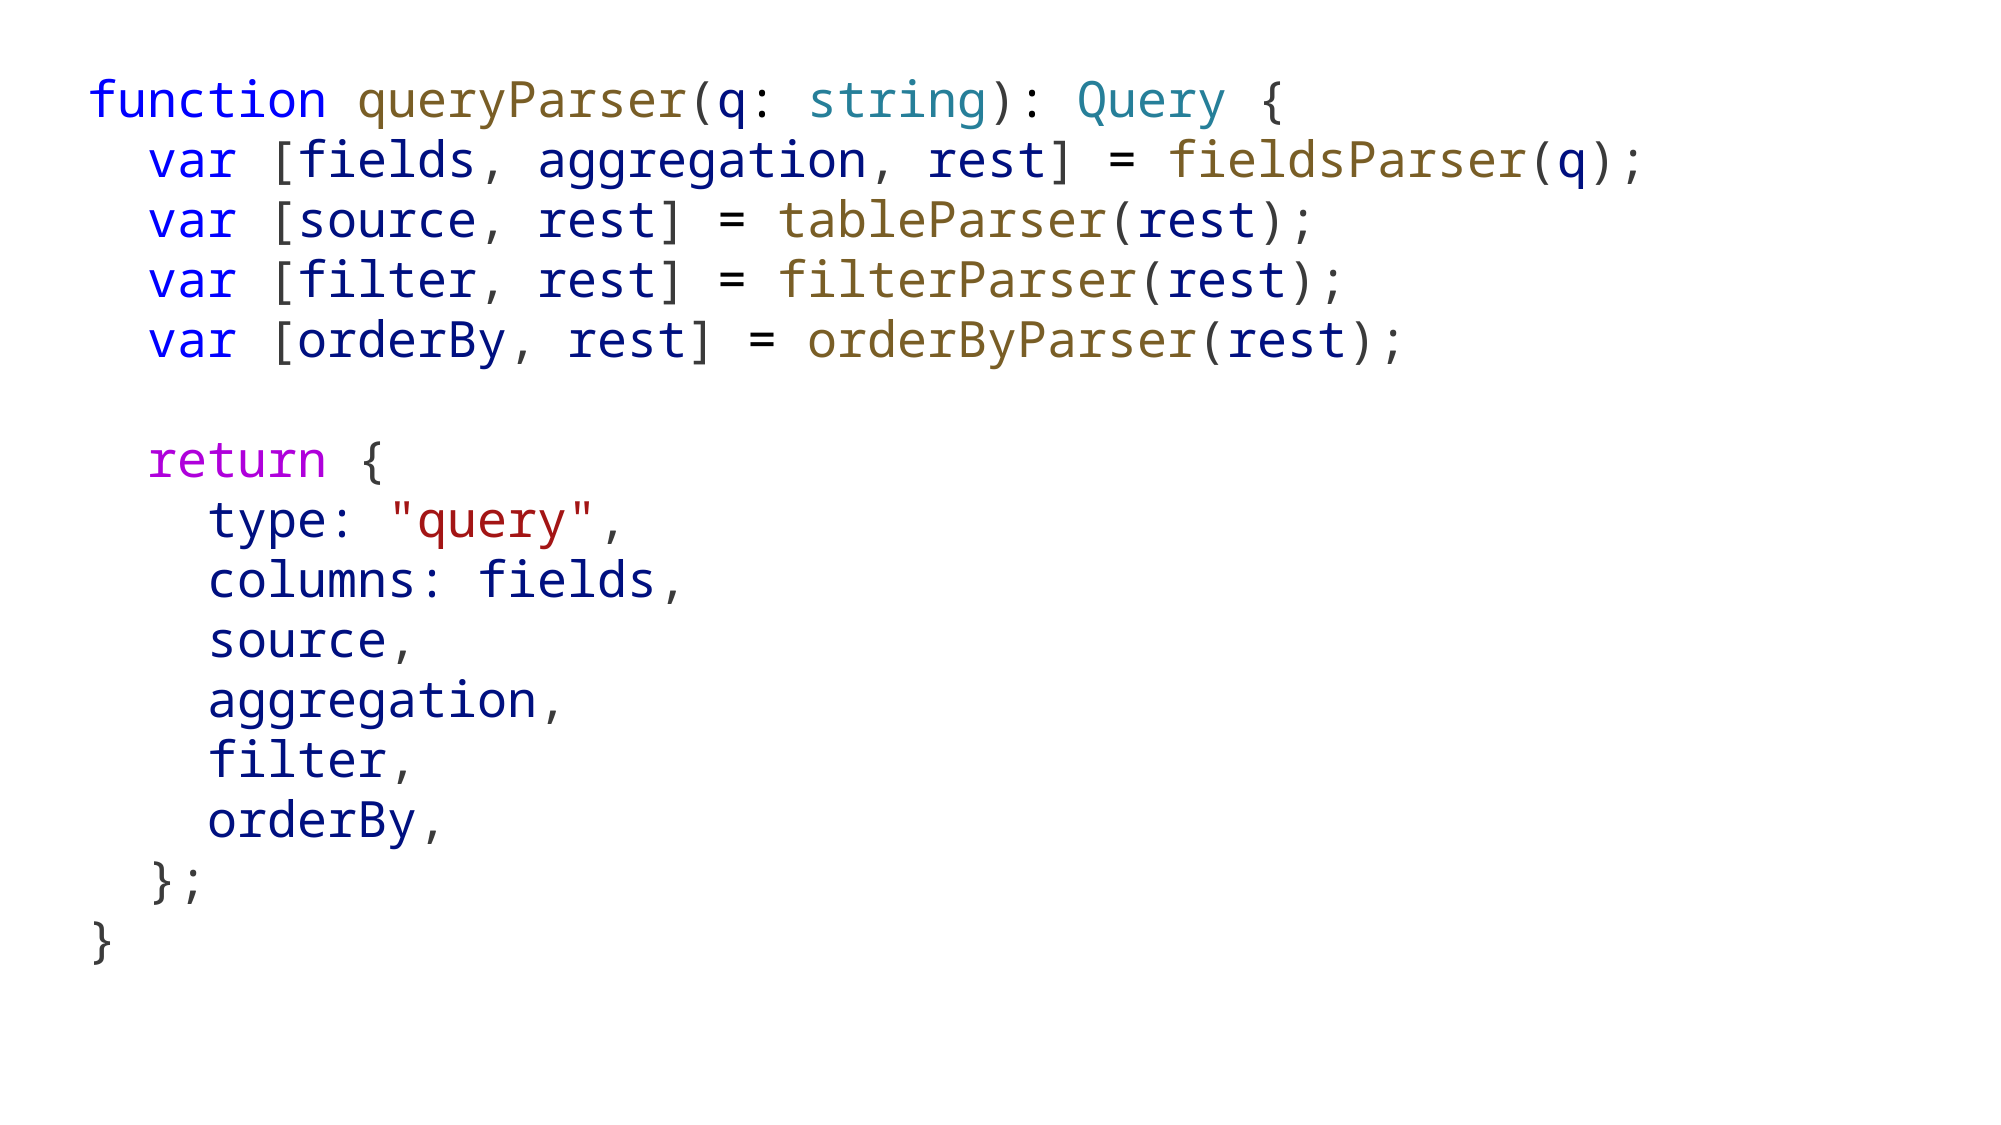

function queryParser(q: string): Query {
  var [fields, aggregation, rest] = fieldsParser(q);
  var [source, rest] = tableParser(rest);
  var [filter, rest] = filterParser(rest);
  var [orderBy, rest] = orderByParser(rest);
  return {
    type: "query",
    columns: fields,
    source,
    aggregation,
    filter,
    orderBy,
  };
}